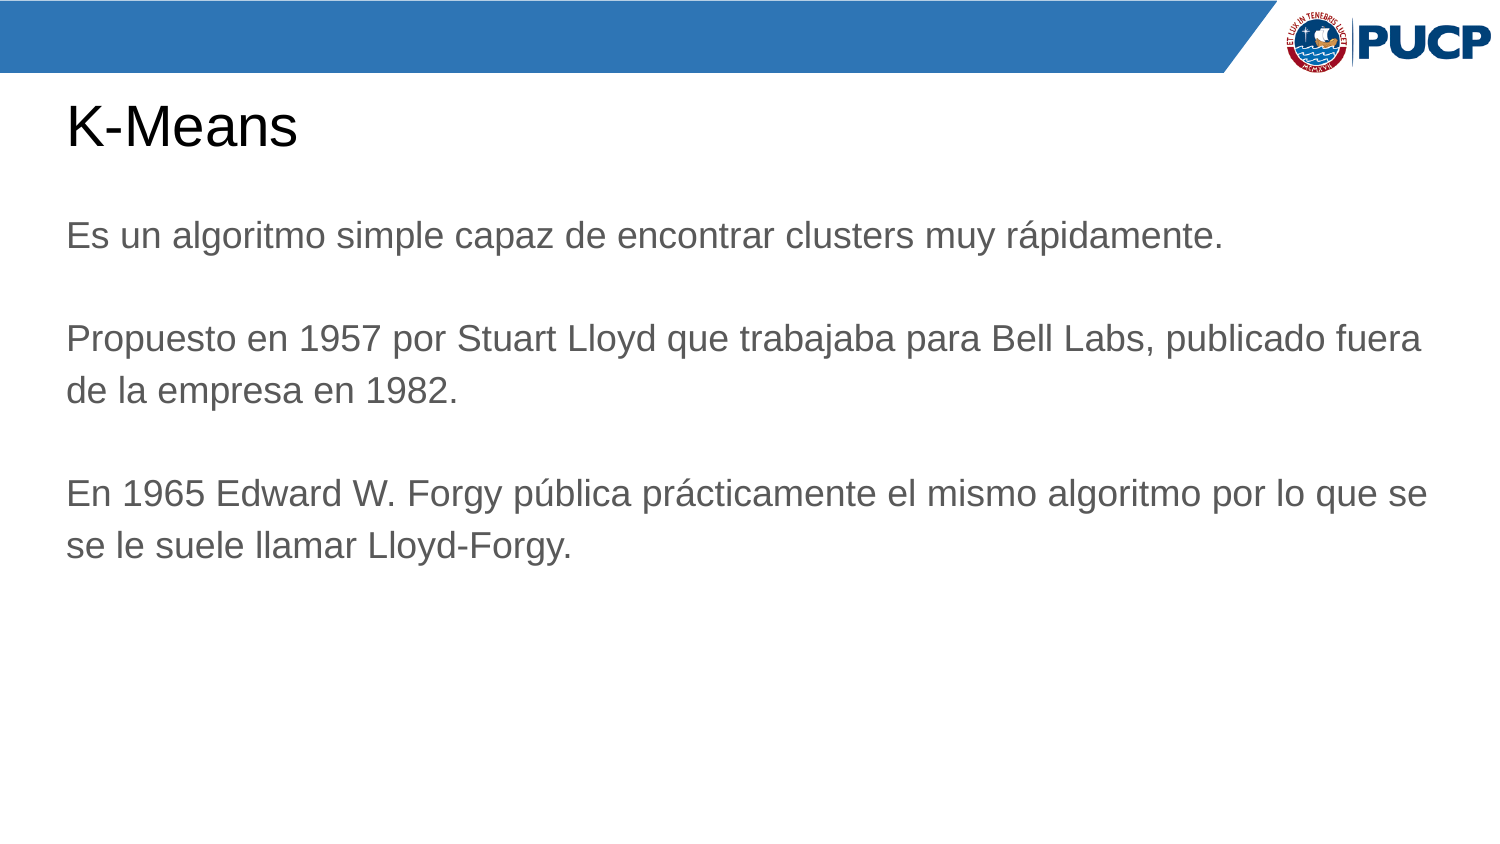

# K-Means
Es un algoritmo simple capaz de encontrar clusters muy rápidamente.

Propuesto en 1957 por Stuart Lloyd que trabajaba para Bell Labs, publicado fuera de la empresa en 1982.

En 1965 Edward W. Forgy pública prácticamente el mismo algoritmo por lo que se se le suele llamar Lloyd-Forgy.